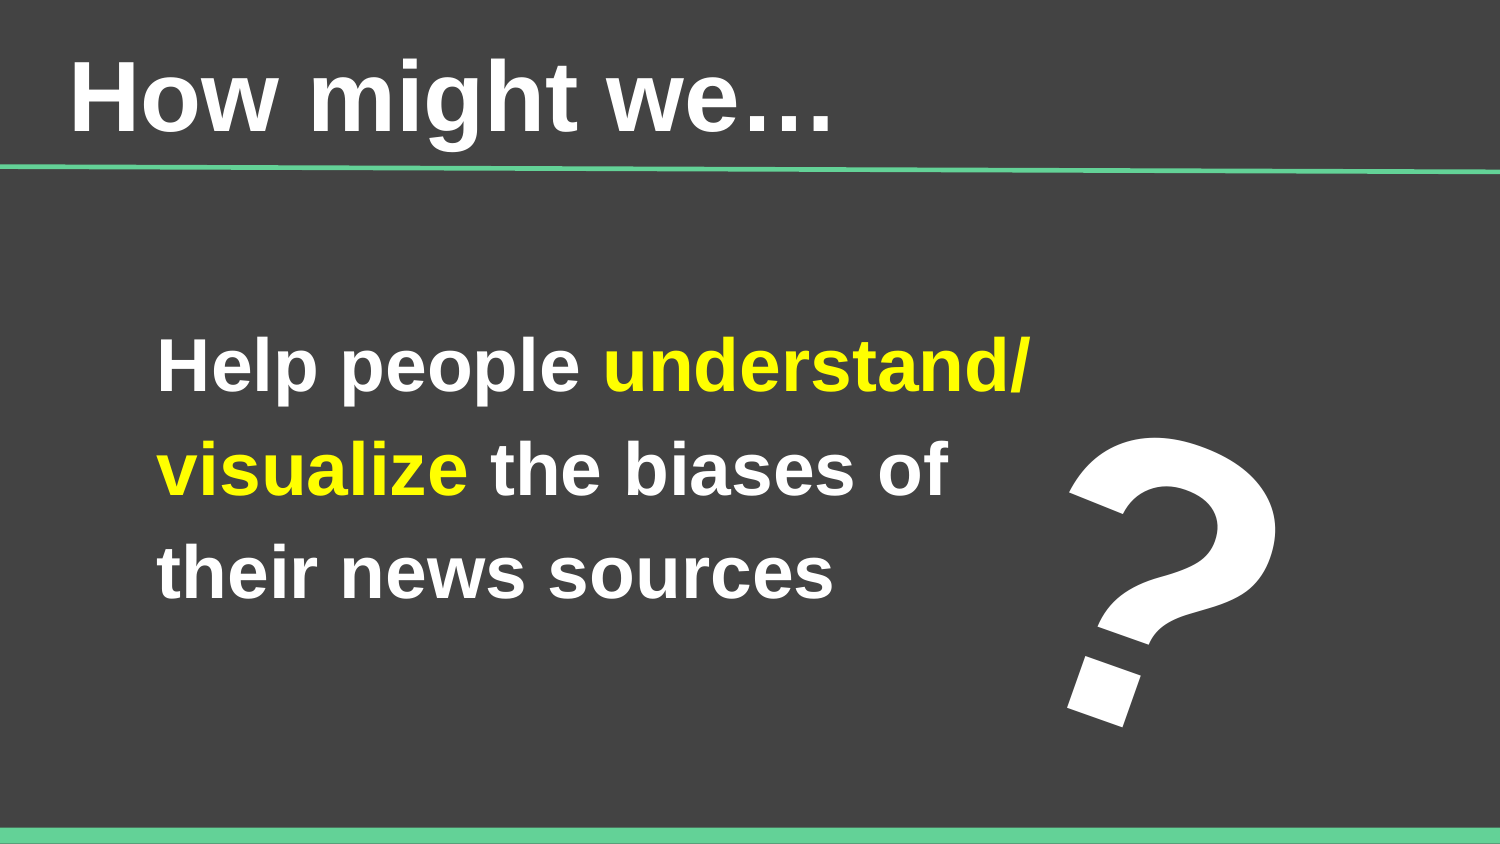

# How might we…

?
Help people understand/ visualize the biases of their news sources